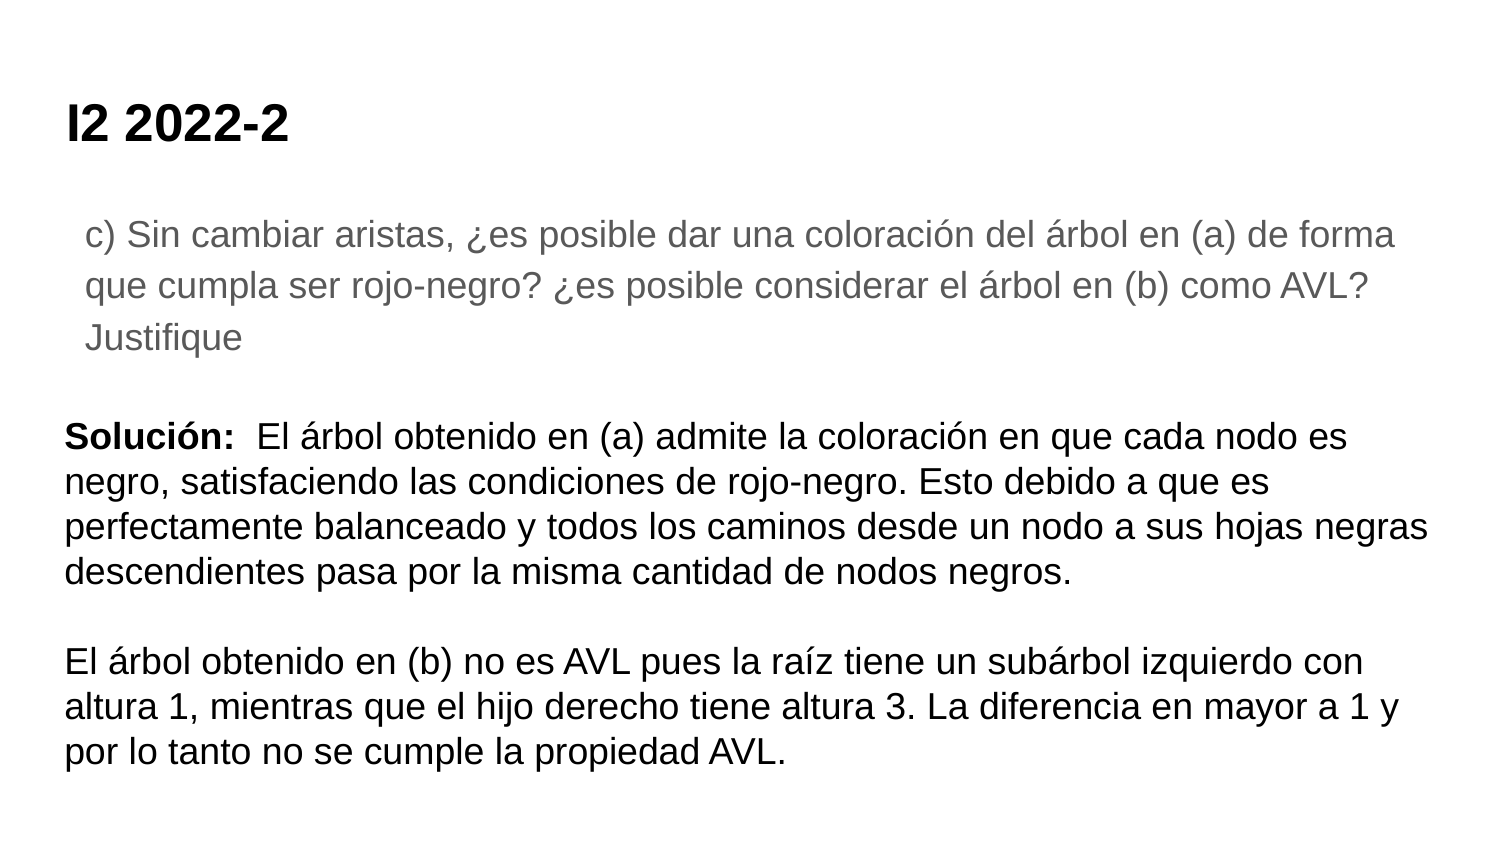

# I2 2022-2
c) Sin cambiar aristas, ¿es posible dar una coloración del árbol en (a) de forma que cumpla ser rojo-negro? ¿es posible considerar el árbol en (b) como AVL? Justifique
Solución:  El árbol obtenido en (a) admite la coloración en que cada nodo es negro, satisfaciendo las condiciones de rojo-negro. Esto debido a que es perfectamente balanceado y todos los caminos desde un nodo a sus hojas negras descendientes pasa por la misma cantidad de nodos negros.

El árbol obtenido en (b) no es AVL pues la raíz tiene un subárbol izquierdo con altura 1, mientras que el hijo derecho tiene altura 3. La diferencia en mayor a 1 y por lo tanto no se cumple la propiedad AVL.